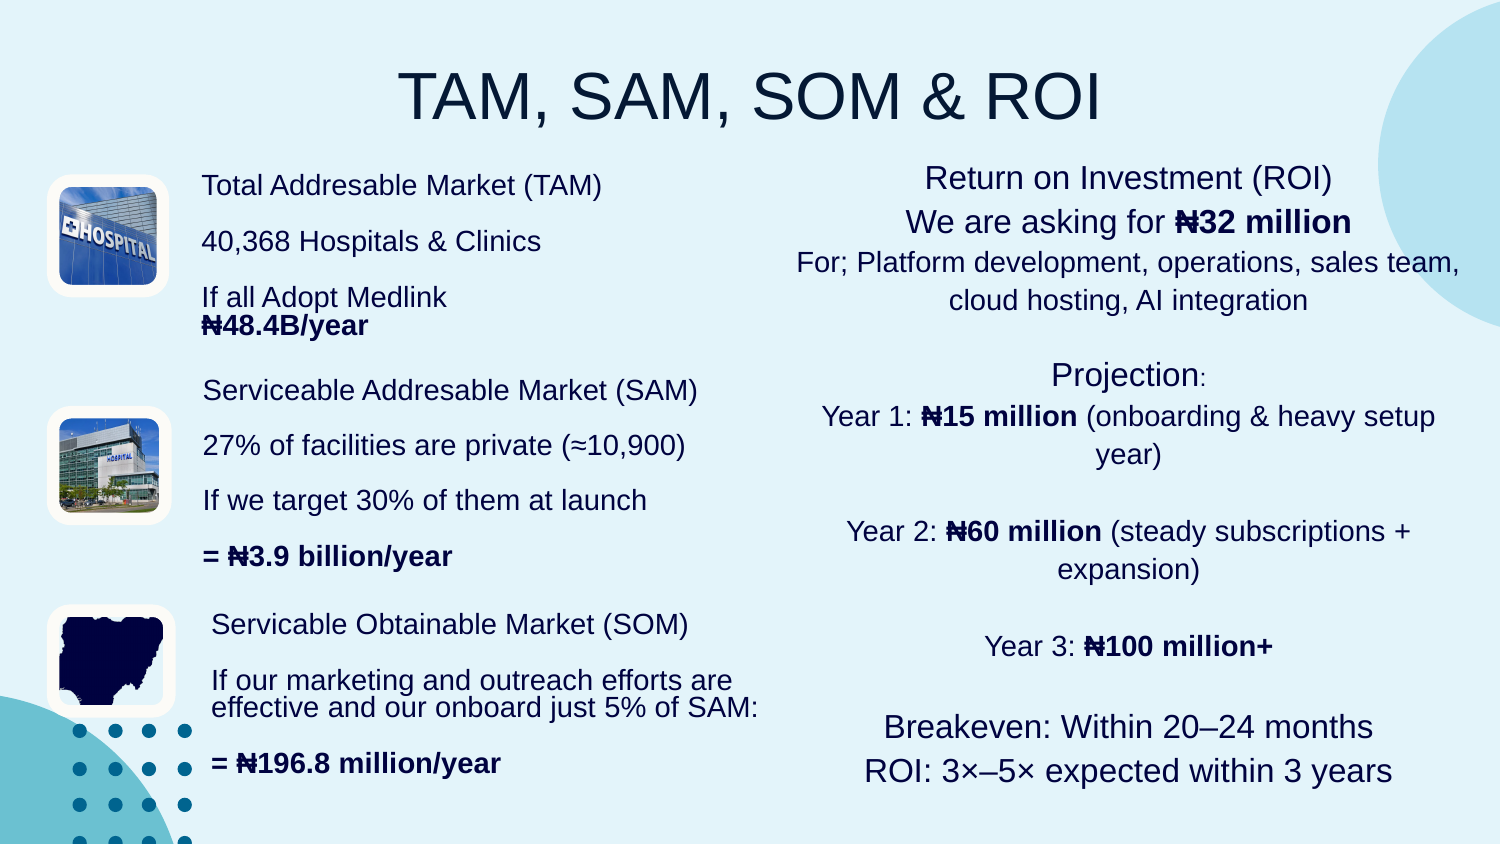

# TAM, SAM, SOM & ROI
Return on Investment (ROI)
We are asking for ₦32 million
For; Platform development, operations, sales team, cloud hosting, AI integration

Projection:
Year 1: ₦15 million (onboarding & heavy setup year)

Year 2: ₦60 million (steady subscriptions + expansion)

Year 3: ₦100 million+

Breakeven: Within 20–24 months
ROI: 3×–5× expected within 3 years
Total Addresable Market (TAM)

40,368 Hospitals & Clinics

If all Adopt Medlink
₦48.4B/year

Serviceable Addresable Market (SAM)

27% of facilities are private (≈10,900)

If we target 30% of them at launch

= ₦3.9 billion/year

Servicable Obtainable Market (SOM)

If our marketing and outreach efforts are effective and our onboard just 5% of SAM:

= ₦196.8 million/year